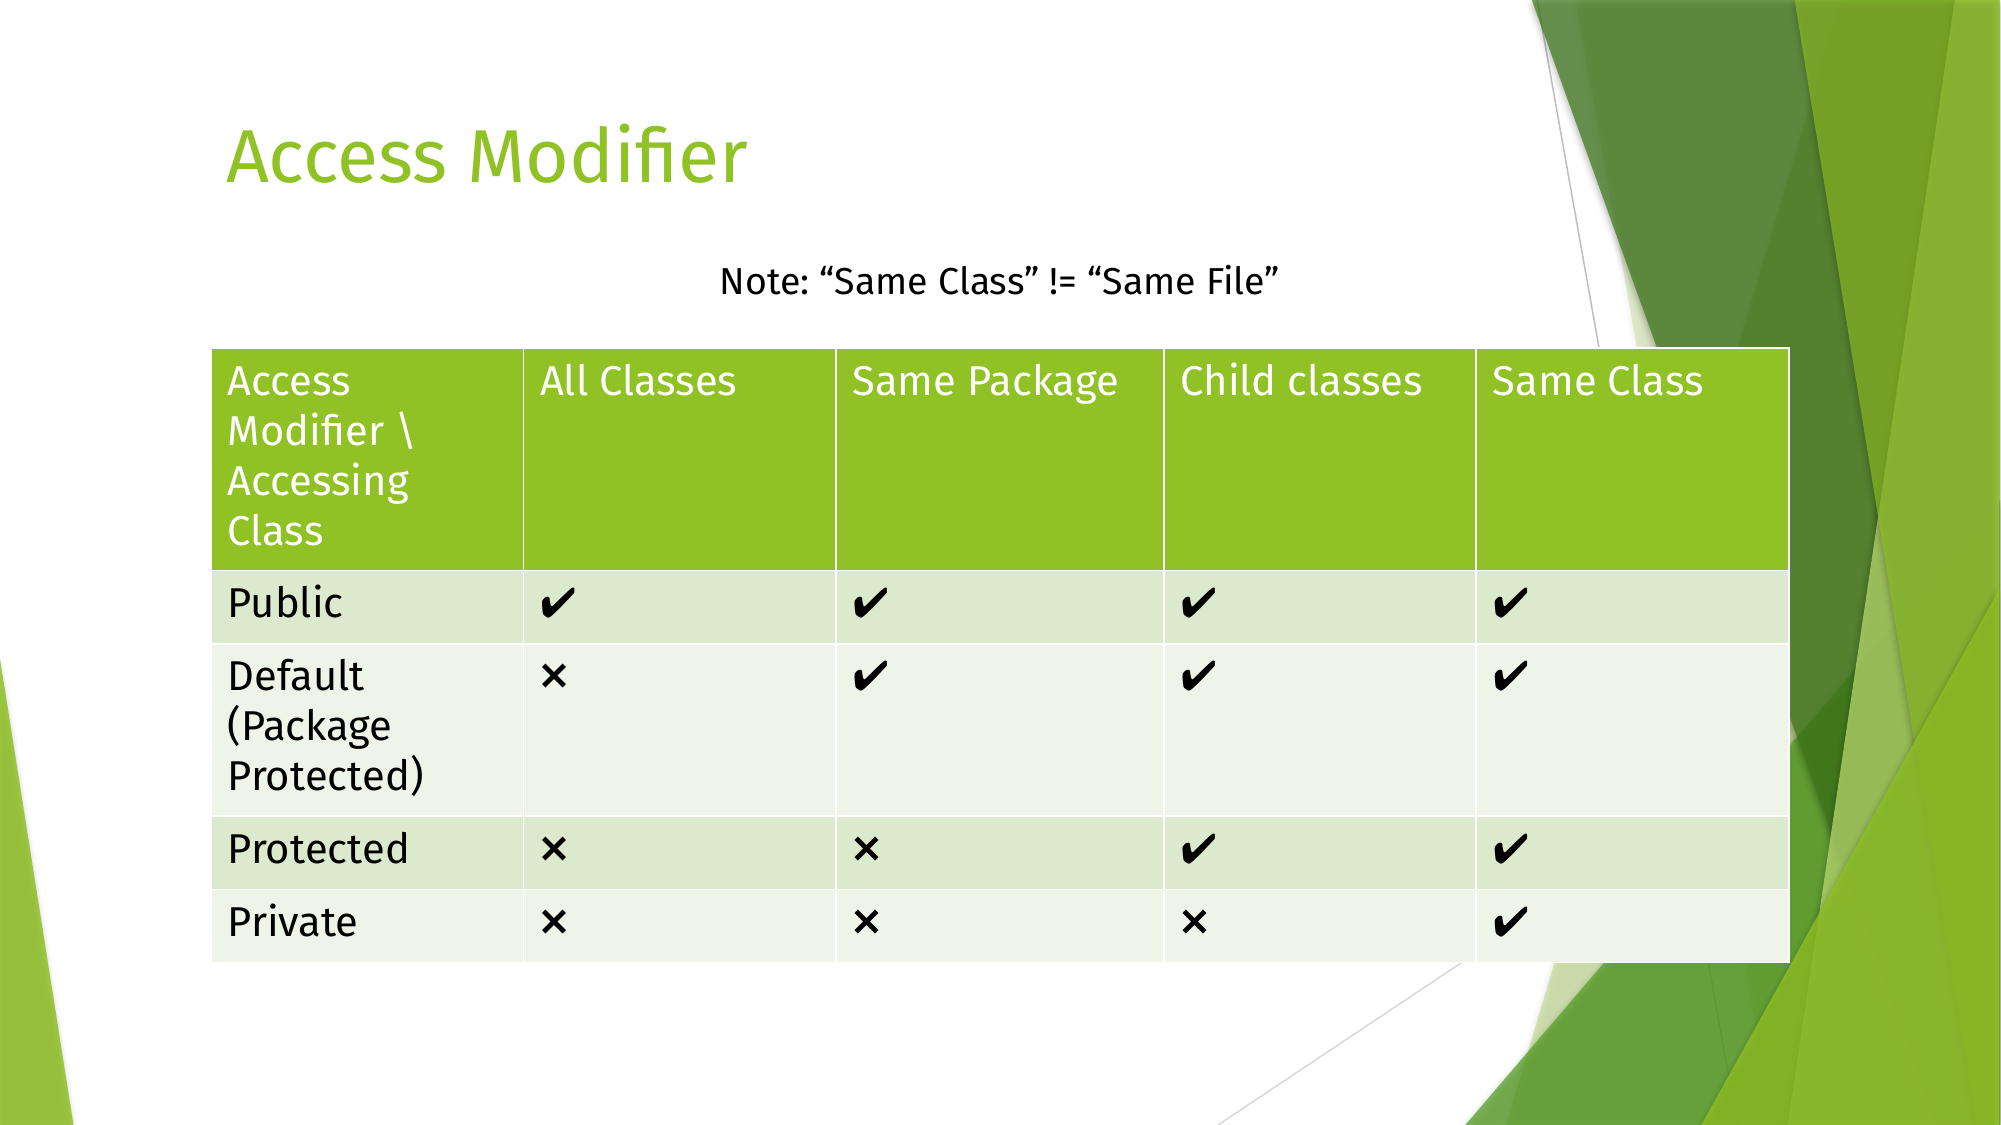

# Access Modifier
Note: “Same Class” != “Same File”
| Access Modifier \ Accessing Class | All Classes | Same Package | Child classes | Same Class |
| --- | --- | --- | --- | --- |
| Public | ✔️ | ✔️ | ✔️ | ✔️ |
| Default (Package Protected) | ❌ | ✔️ | ✔️ | ✔️ |
| Protected | ❌ | ❌ | ✔️ | ✔️ |
| Private | ❌ | ❌ | ❌ | ✔️ |